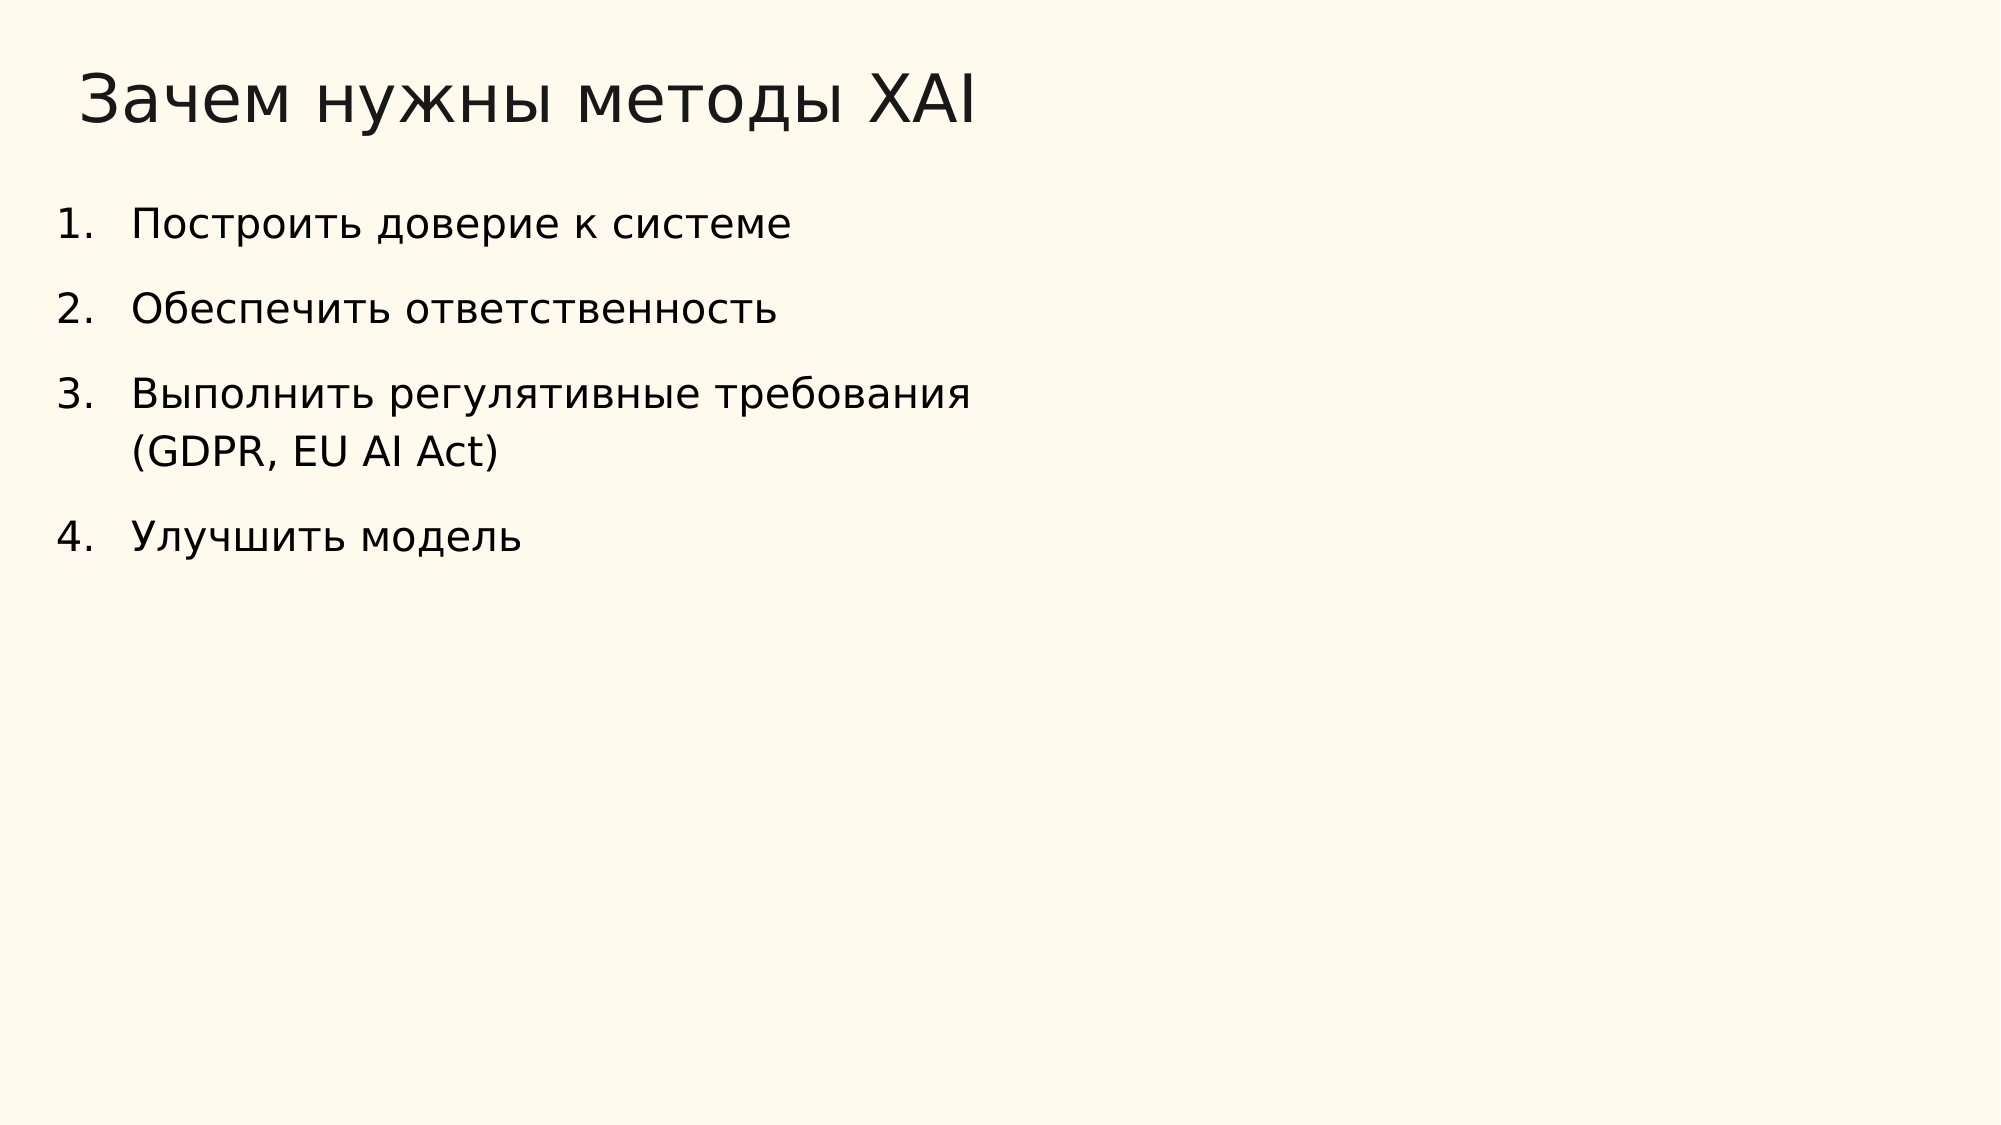

# Зачем нужны методы XAI
Построить доверие к системе
Обеспечить ответственность
Выполнить регулятивные требования (GDPR, EU AI Act)
Улучшить модель